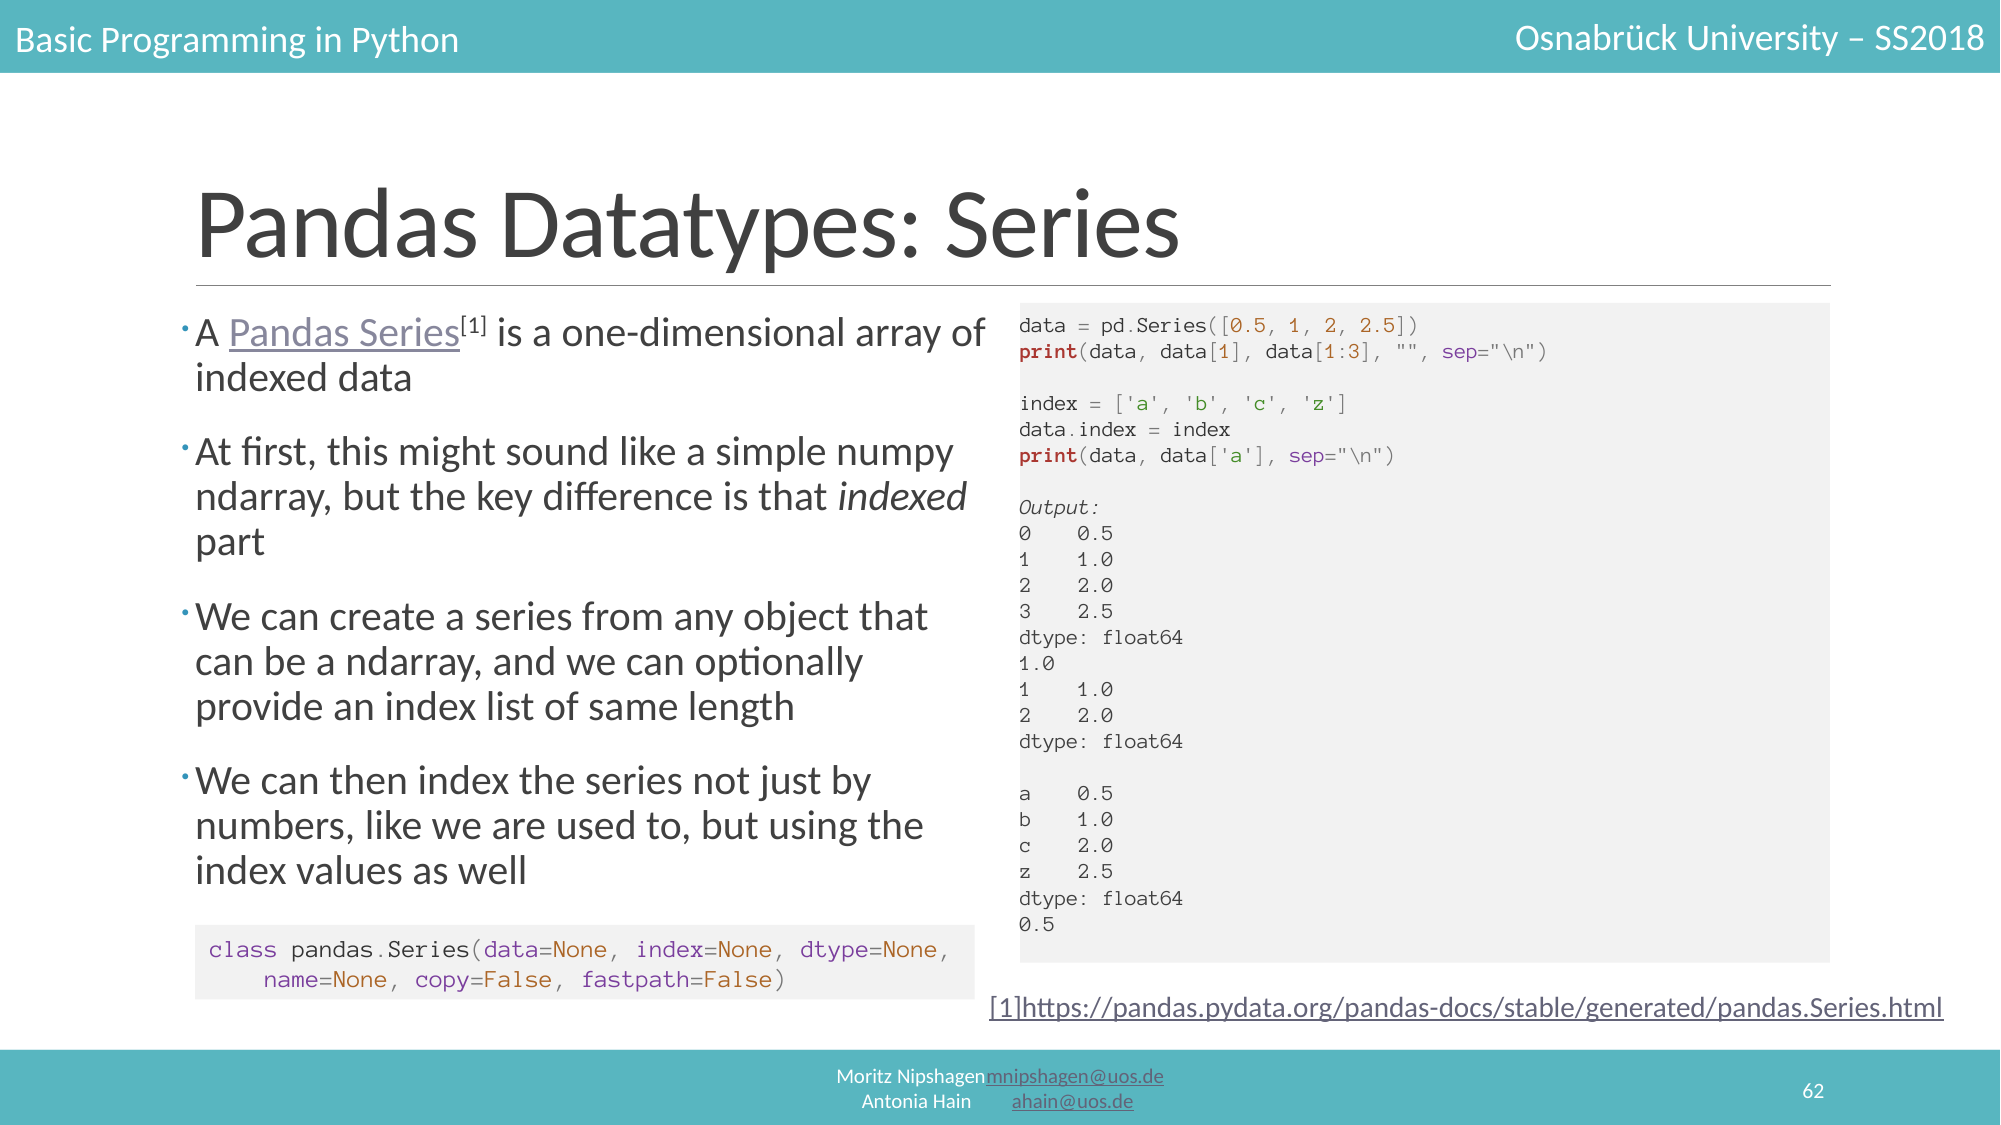

# Pandas Datatypes: Series
A Pandas Series[1] is a one-dimensional array of indexed data
At first, this might sound like a simple numpy ndarray, but the key difference is that indexed part
We can create a series from any object that can be a ndarray, and we can optionally provide an index list of same length
We can then index the series not just by numbers, like we are used to, but using the index values as well
data = pd.Series([0.5, 1, 2, 2.5])
print(data, data[1], data[1:3], "", sep="\n")
index = ['a', 'b', 'c', 'z']
data.index = index
print(data, data['a'], sep="\n")

Output:
0    0.5
1    1.0
2    2.0
3    2.5
dtype: float64
1.0
1    1.0
2    2.0
dtype: float64

a    0.5
b    1.0
c    2.0
z    2.5
dtype: float64
0.5
class pandas.Series(data=None, index=None, dtype=None,
    name=None, copy=False, fastpath=False)
[1]https://pandas.pydata.org/pandas-docs/stable/generated/pandas.Series.html
62